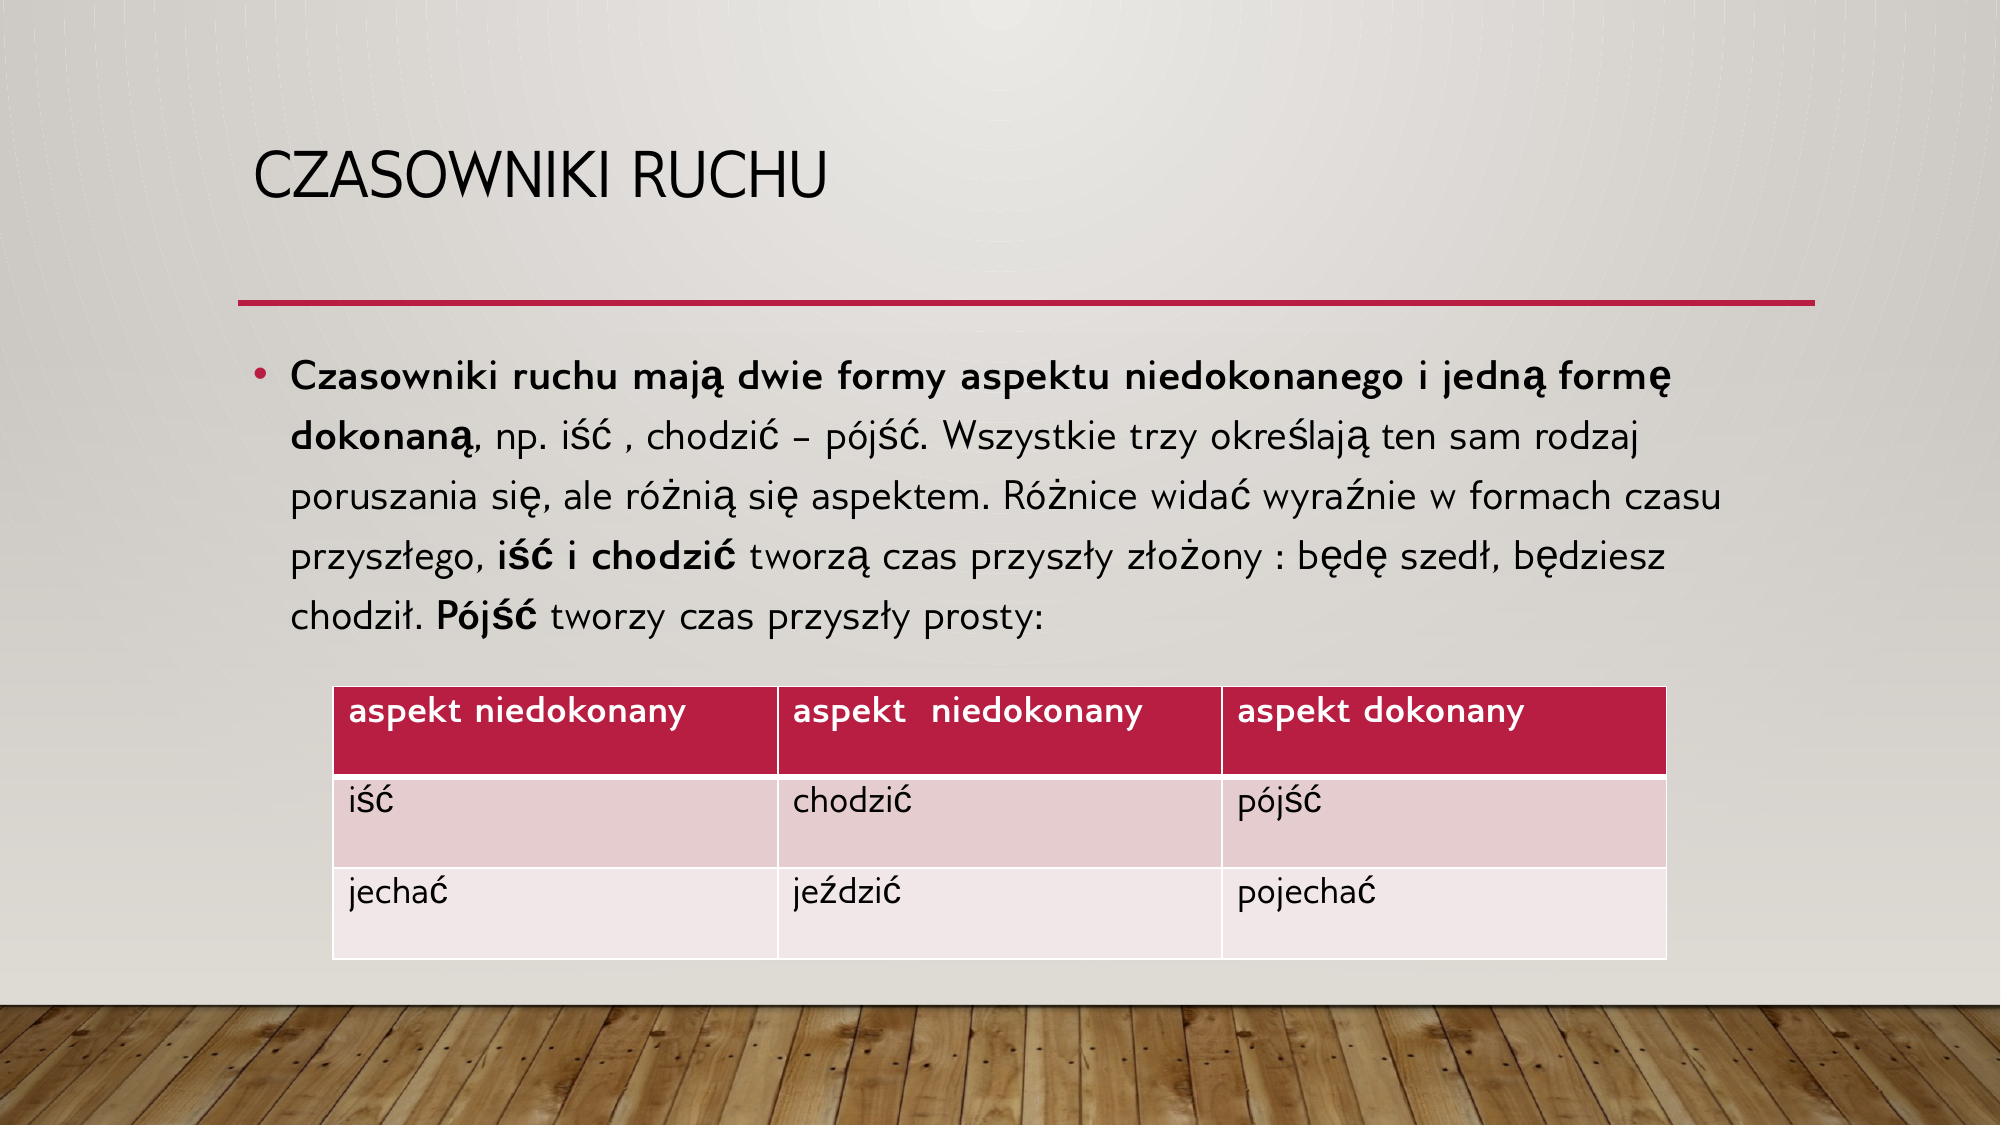

# Czasowniki ruchu
Czasowniki ruchu mają dwie formy aspektu niedokonanego i jedną formę dokonaną, np. iść , chodzić – pójść. Wszystkie trzy określają ten sam rodzaj poruszania się, ale różnią się aspektem. Różnice widać wyraźnie w formach czasu przyszłego, iść i chodzić tworzą czas przyszły złożony : będę szedł, będziesz chodził. Pójść tworzy czas przyszły prosty:

| aspekt niedokonany | aspekt niedokonany | aspekt dokonany |
| --- | --- | --- |
| iść | chodzić | pójść |
| jechać | jeździć | pojechać |